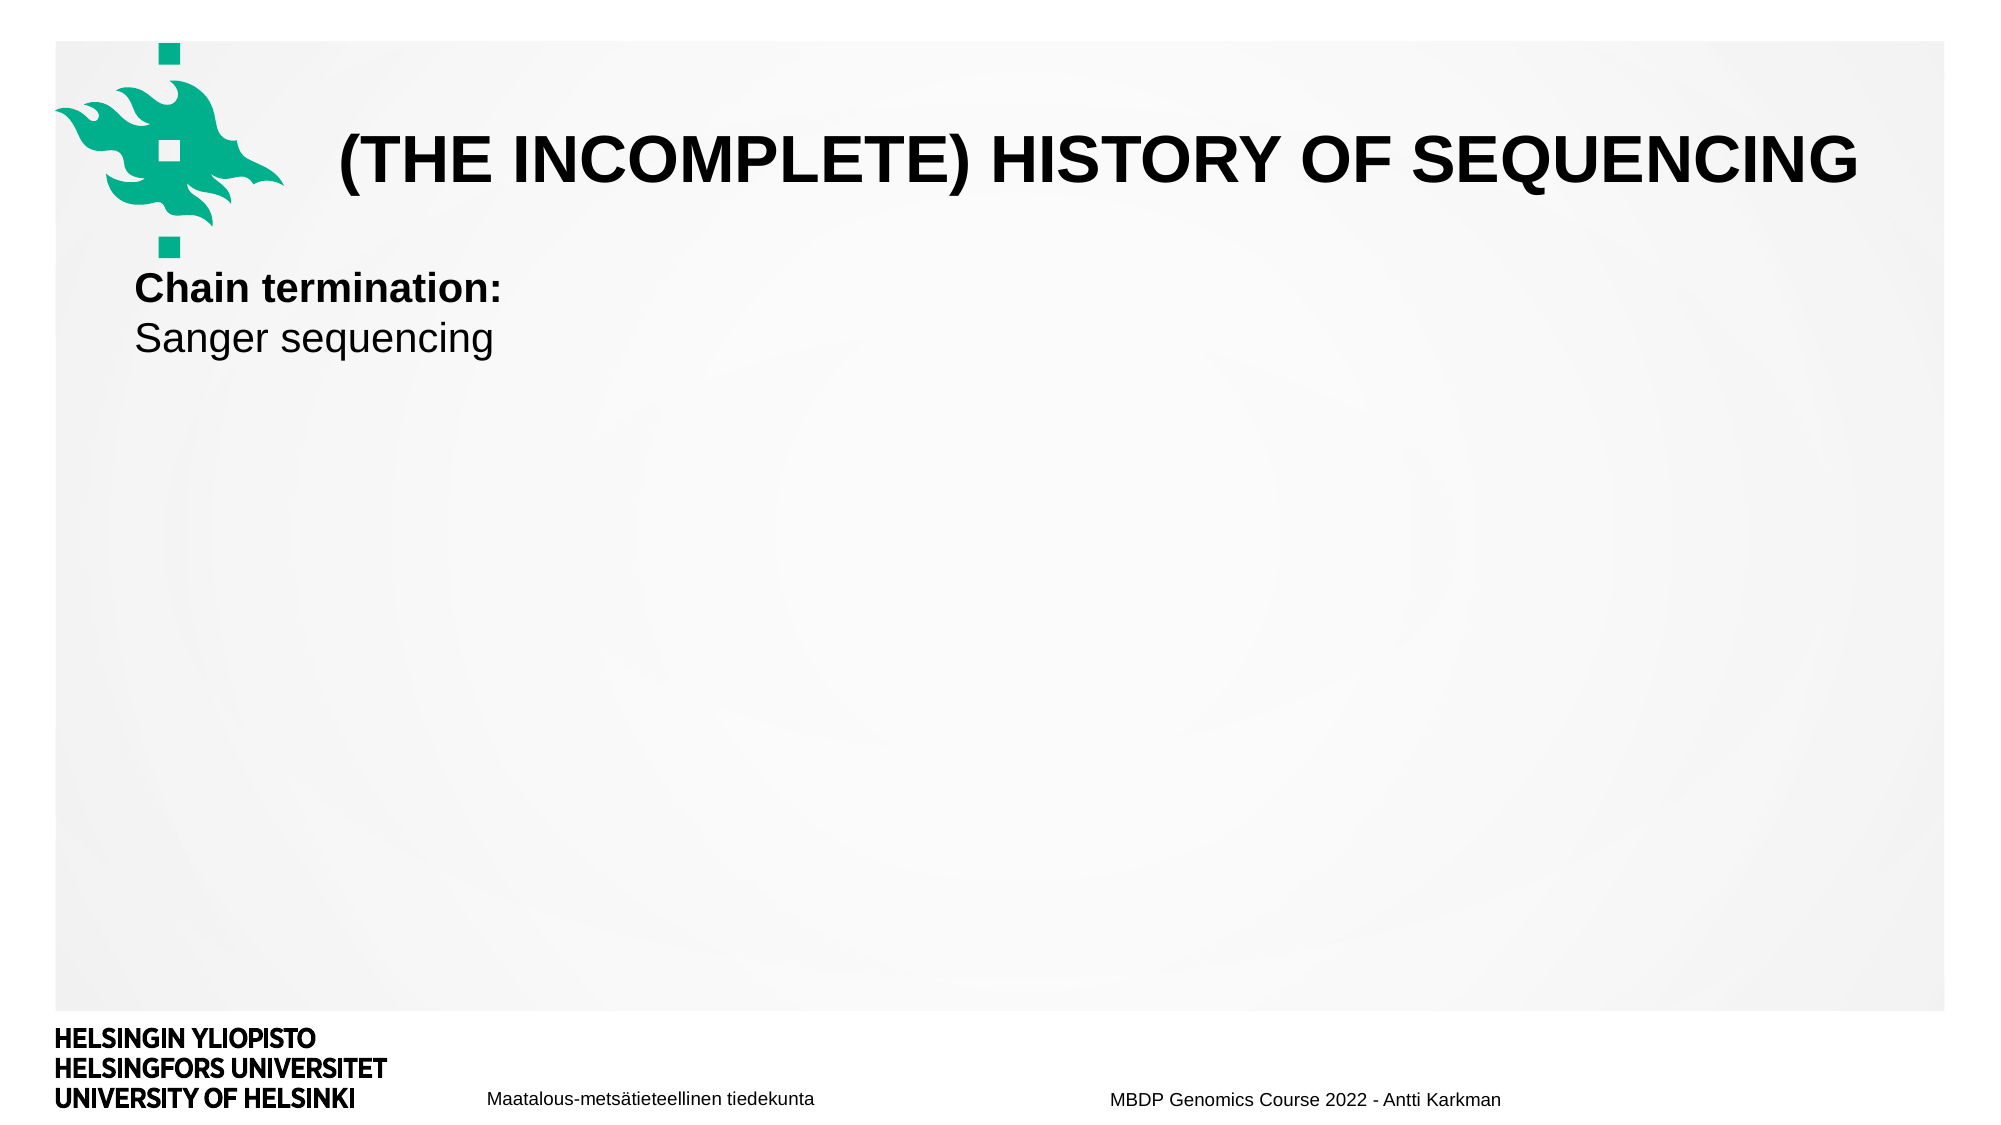

# (The incomplete) history of sequencing
Chain termination:
Sanger sequencing
MBDP Genomics Course 2022 - Antti Karkman